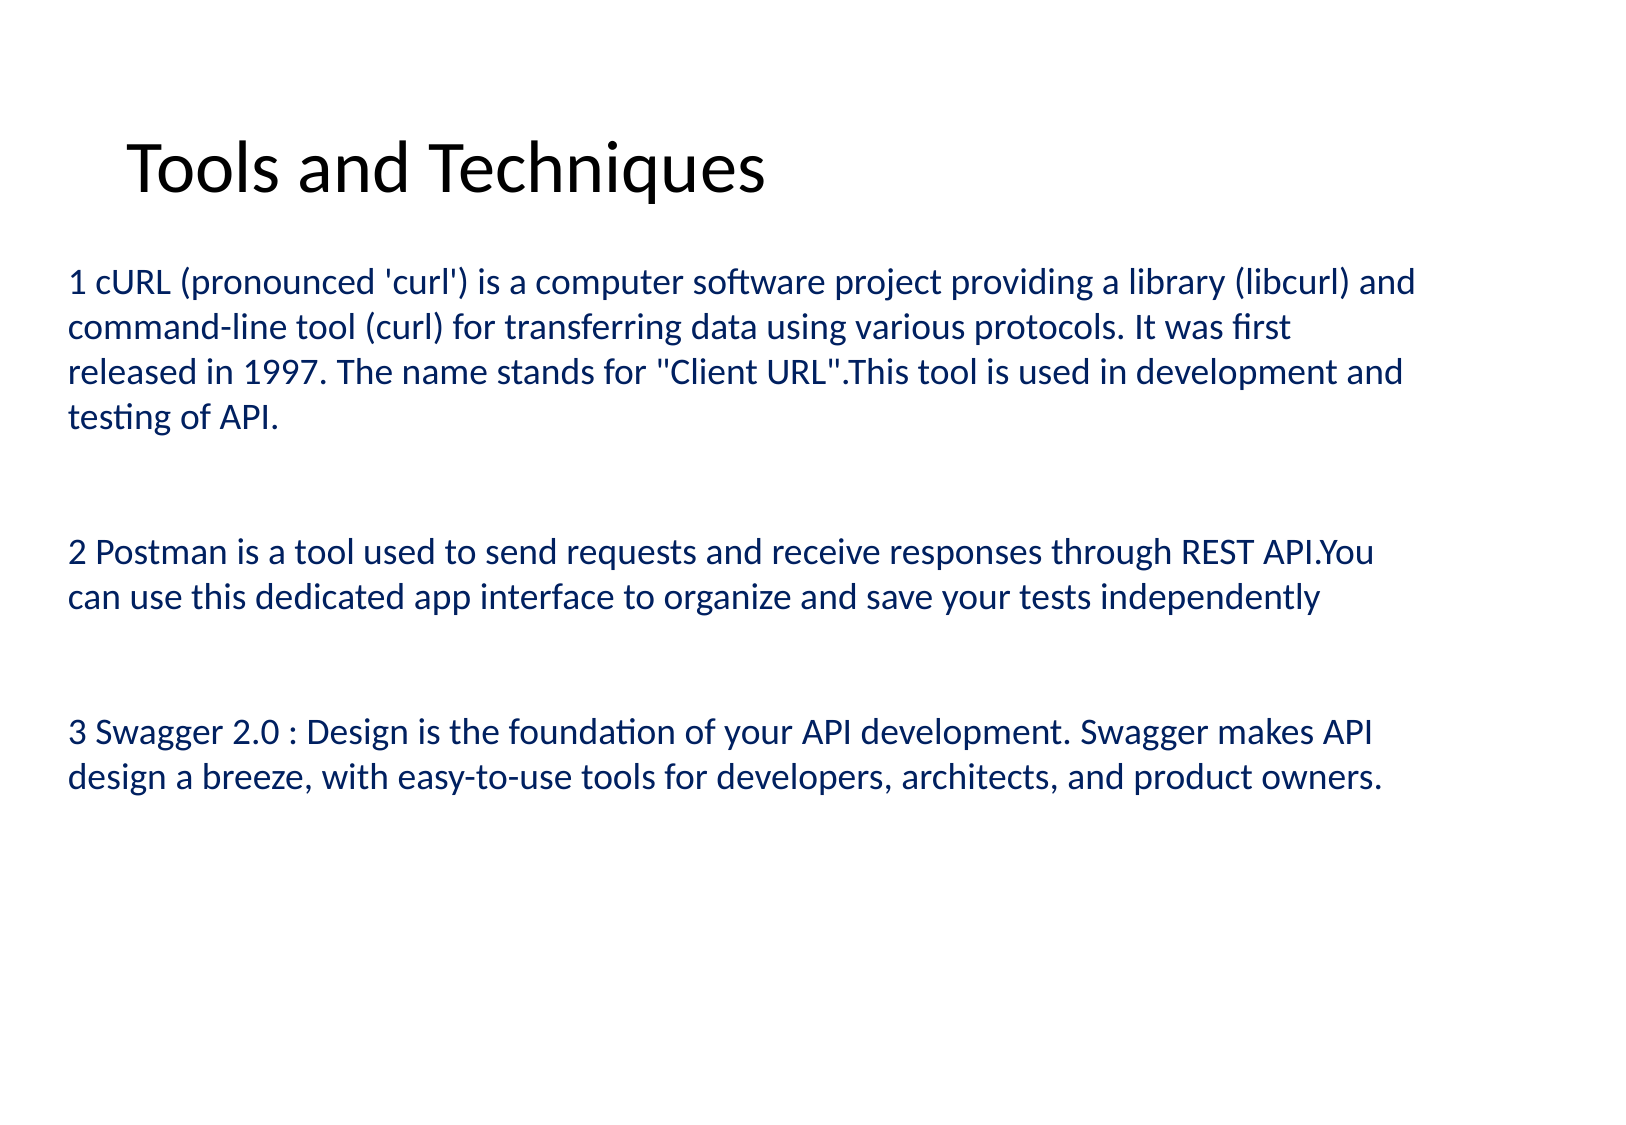

# Tools and Techniques
1 cURL (pronounced 'curl') is a computer software project providing a library (libcurl) and command-line tool (curl) for transferring data using various protocols. It was first released in 1997. The name stands for "Client URL".This tool is used in development and testing of API.

2 Postman is a tool used to send requests and receive responses through REST API.You can use this dedicated app interface to organize and save your tests independently

3 Swagger 2.0 : Design is the foundation of your API development. Swagger makes API design a breeze, with easy-to-use tools for developers, architects, and product owners.